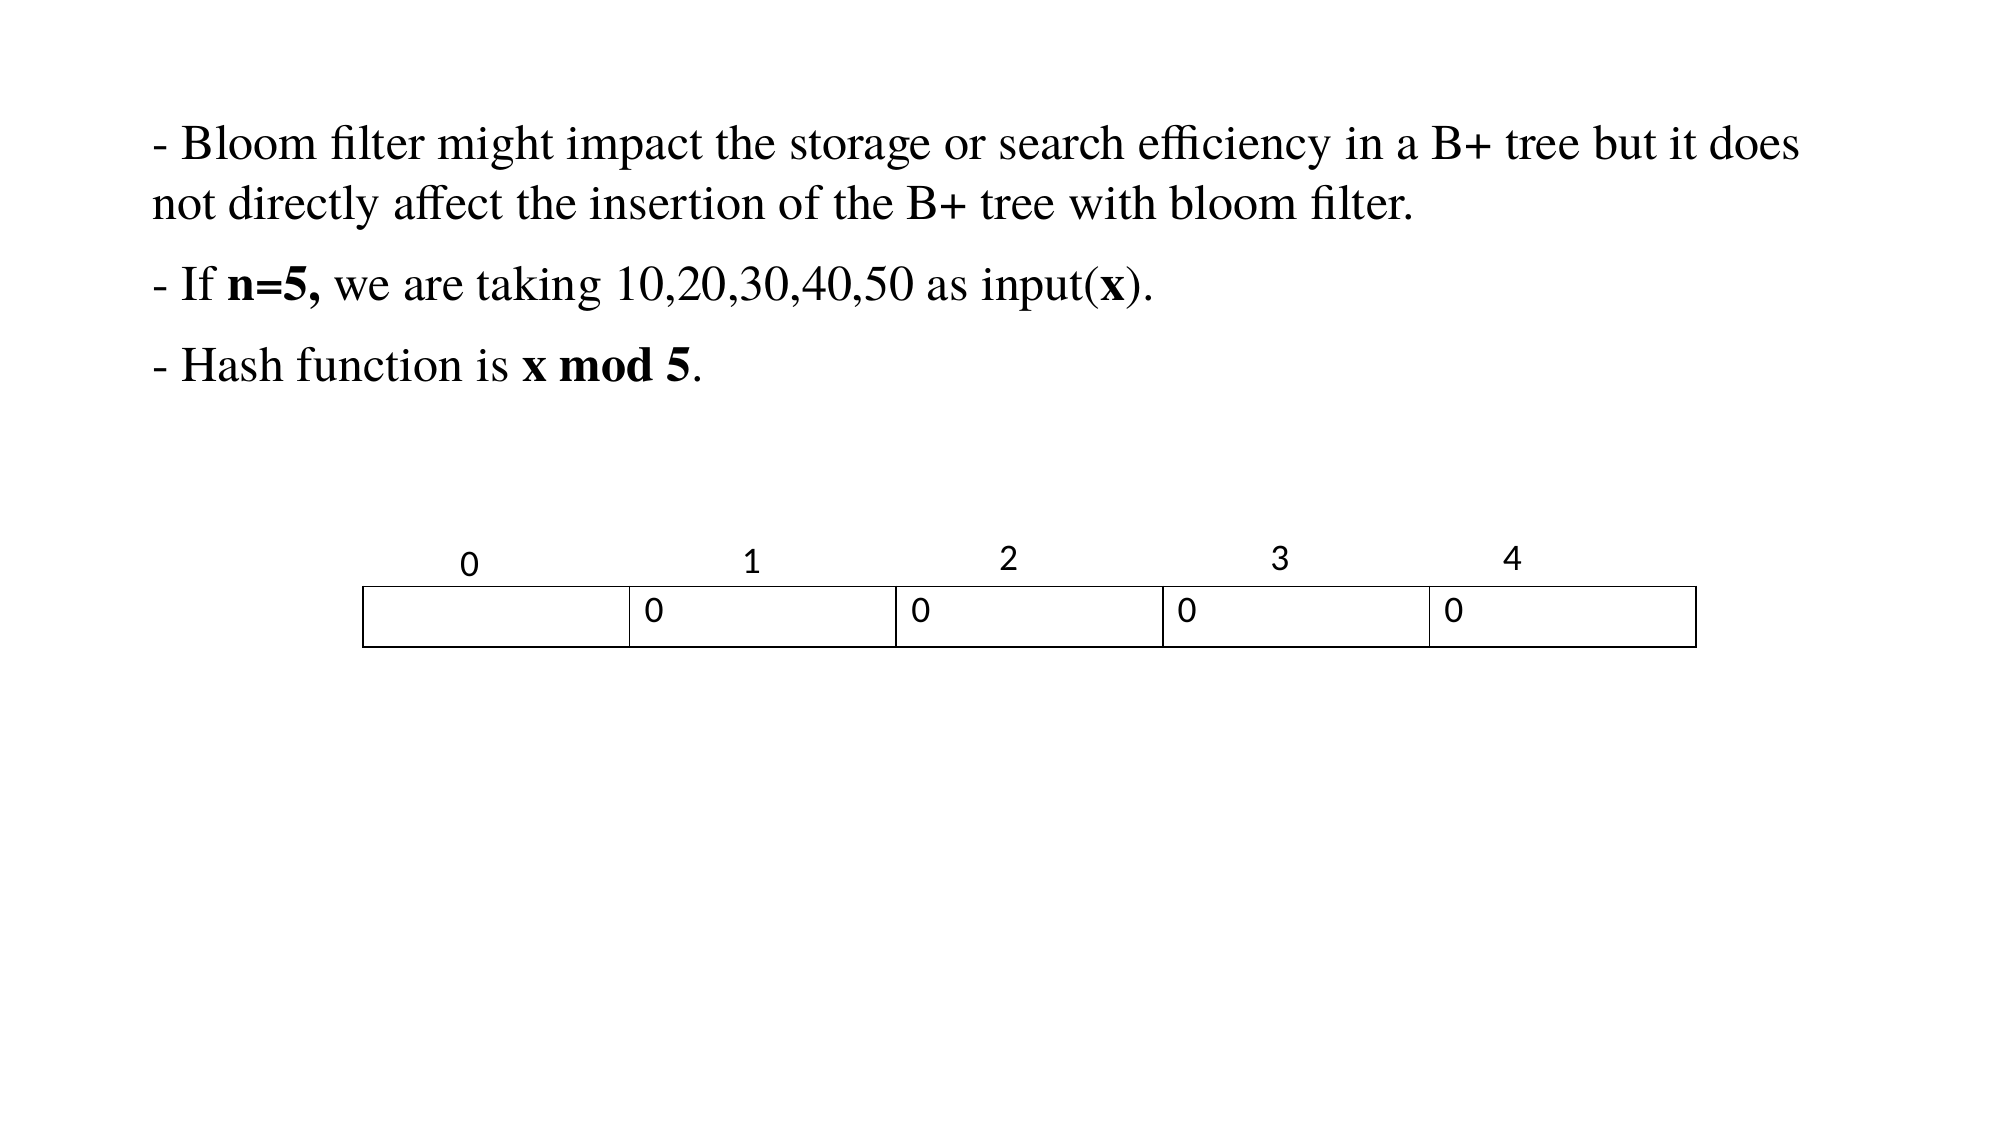

10
20
- Bloom filter might impact the storage or search efficiency in a B+ tree but it does not directly affect the insertion of the B+ tree with bloom filter.
- If n=5, we are taking 10,20,30,40,50 as input(x).
- Hash function is x mod 5.
30
40
50
2
3
4
1
0
10 mod 5 = 0
|  | 0 | 0 | 0 | 0 |
| --- | --- | --- | --- | --- |
20 mod 5 =0
30 mod 5 =0
40 mod 5 =0
50 mod 5 =0
It gets over ridded on the same index